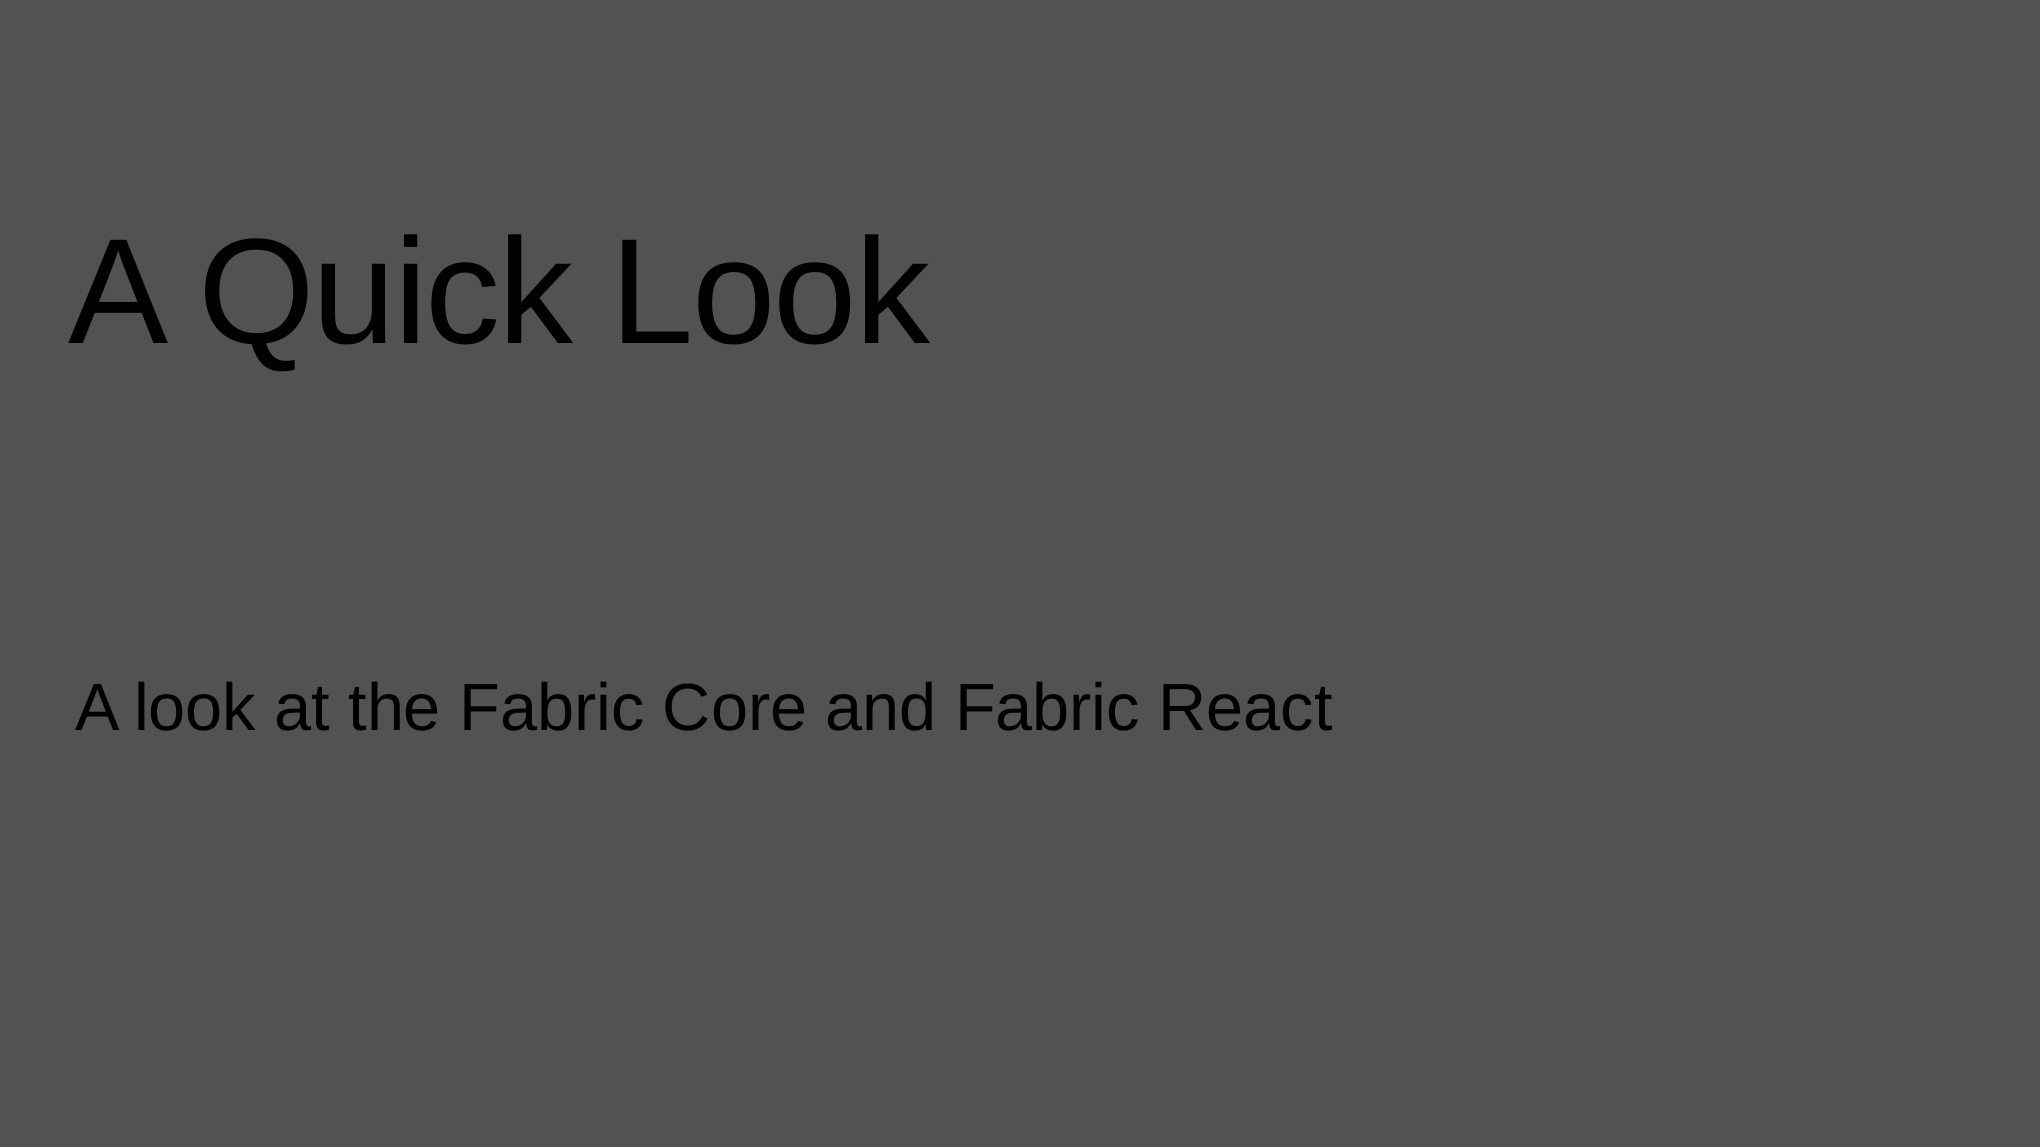

# A Quick Look
A look at the Fabric Core and Fabric React